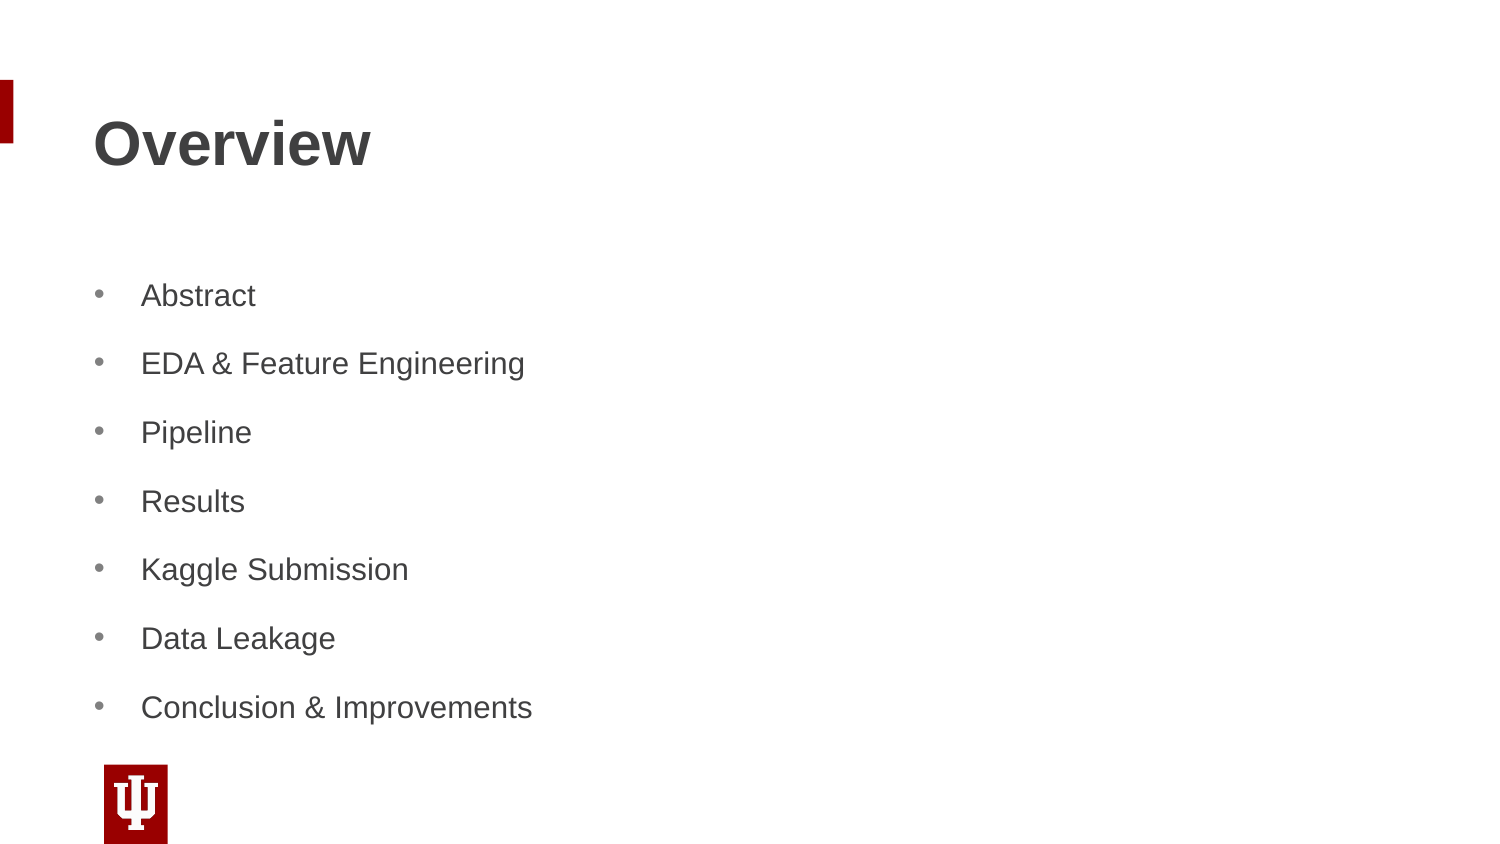

# Overview
Abstract
EDA & Feature Engineering
Pipeline
Results
Kaggle Submission
Data Leakage
Conclusion & Improvements